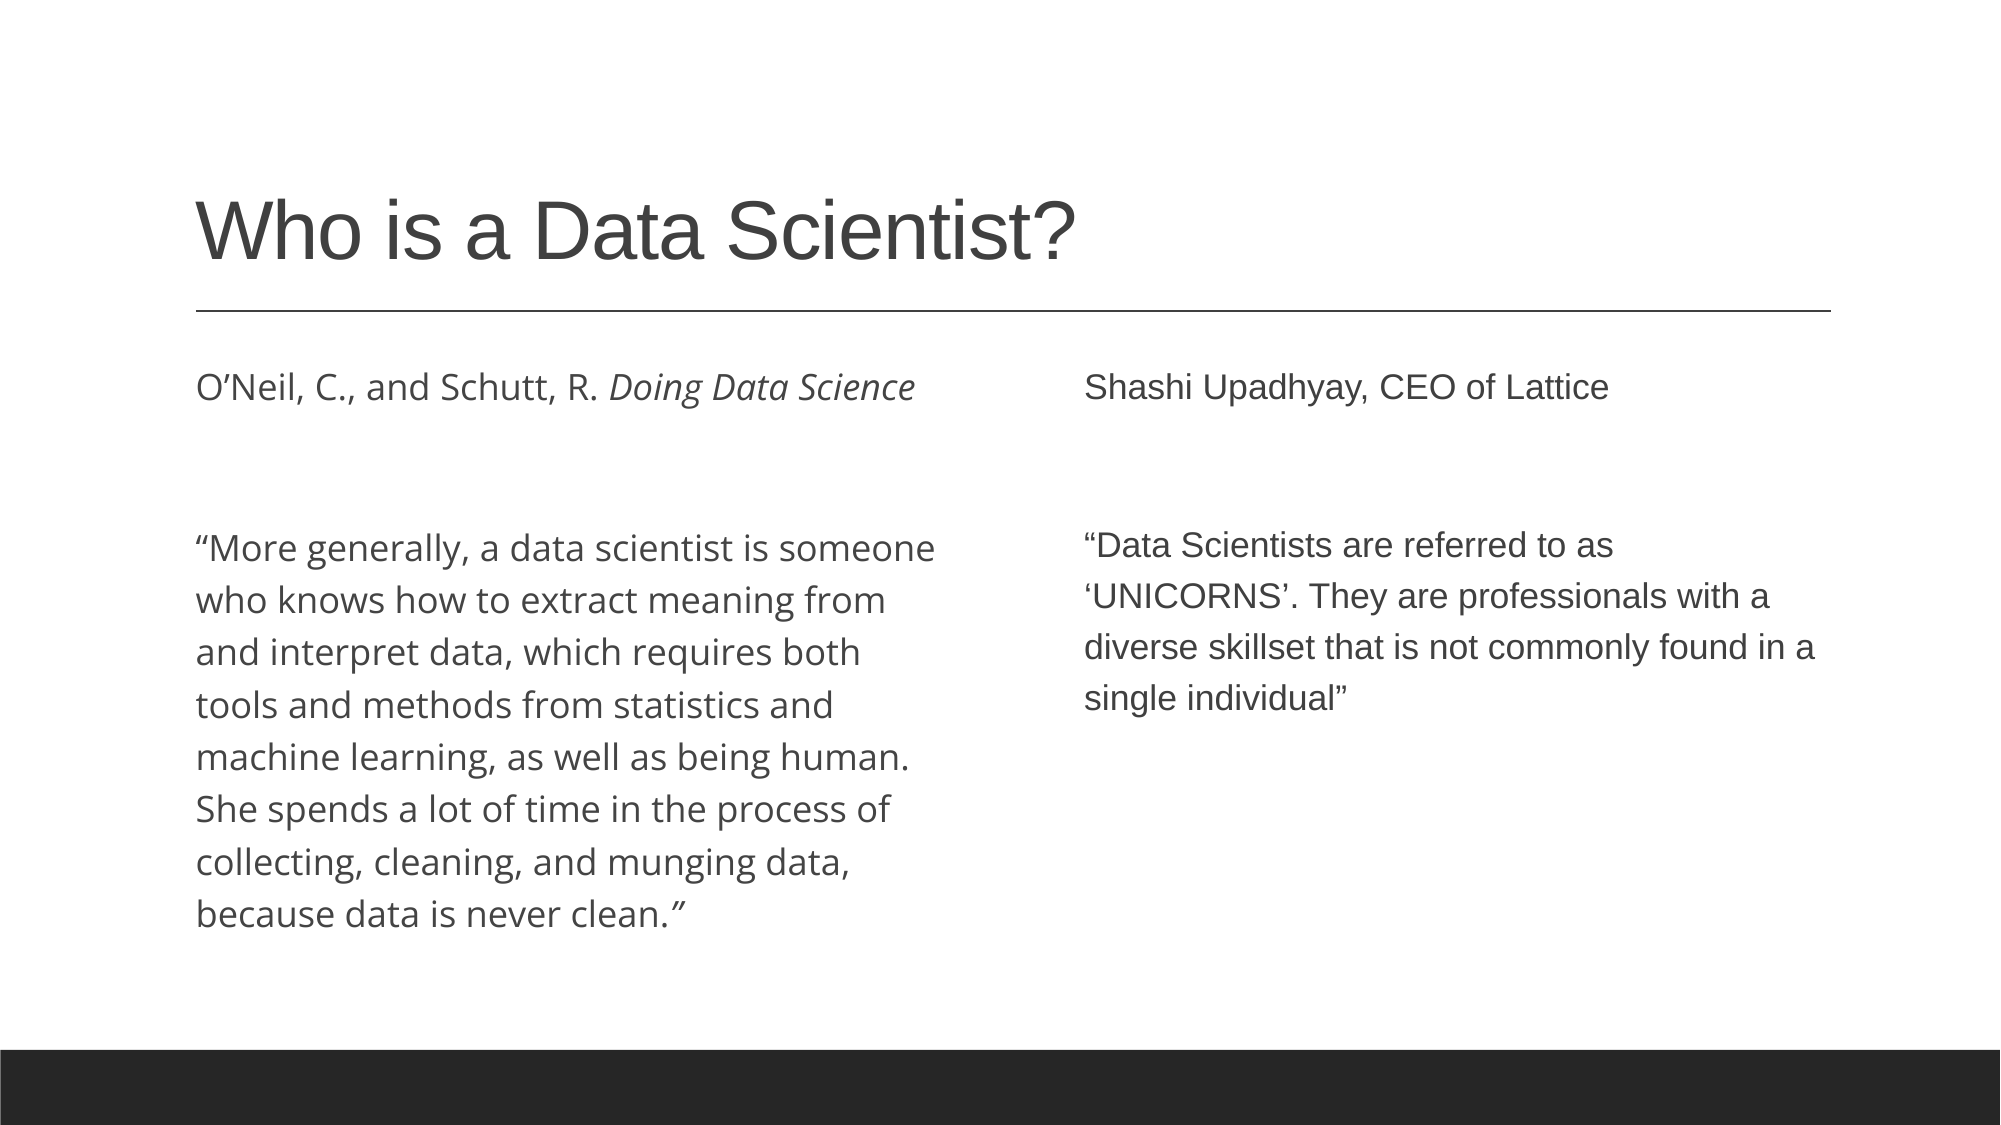

# Who is a Data Scientist?
O’Neil, C., and Schutt, R. Doing Data Science

“More generally, a data scientist is someone who knows how to extract meaning from and interpret data, which requires both tools and methods from statistics and machine learning, as well as being human. She spends a lot of time in the process of collecting, cleaning, and munging data, because data is never clean.”

Shashi Upadhyay, CEO of Lattice

“Data Scientists are referred to as ‘UNICORNS’. They are professionals with a diverse skillset that is not commonly found in a single individual”